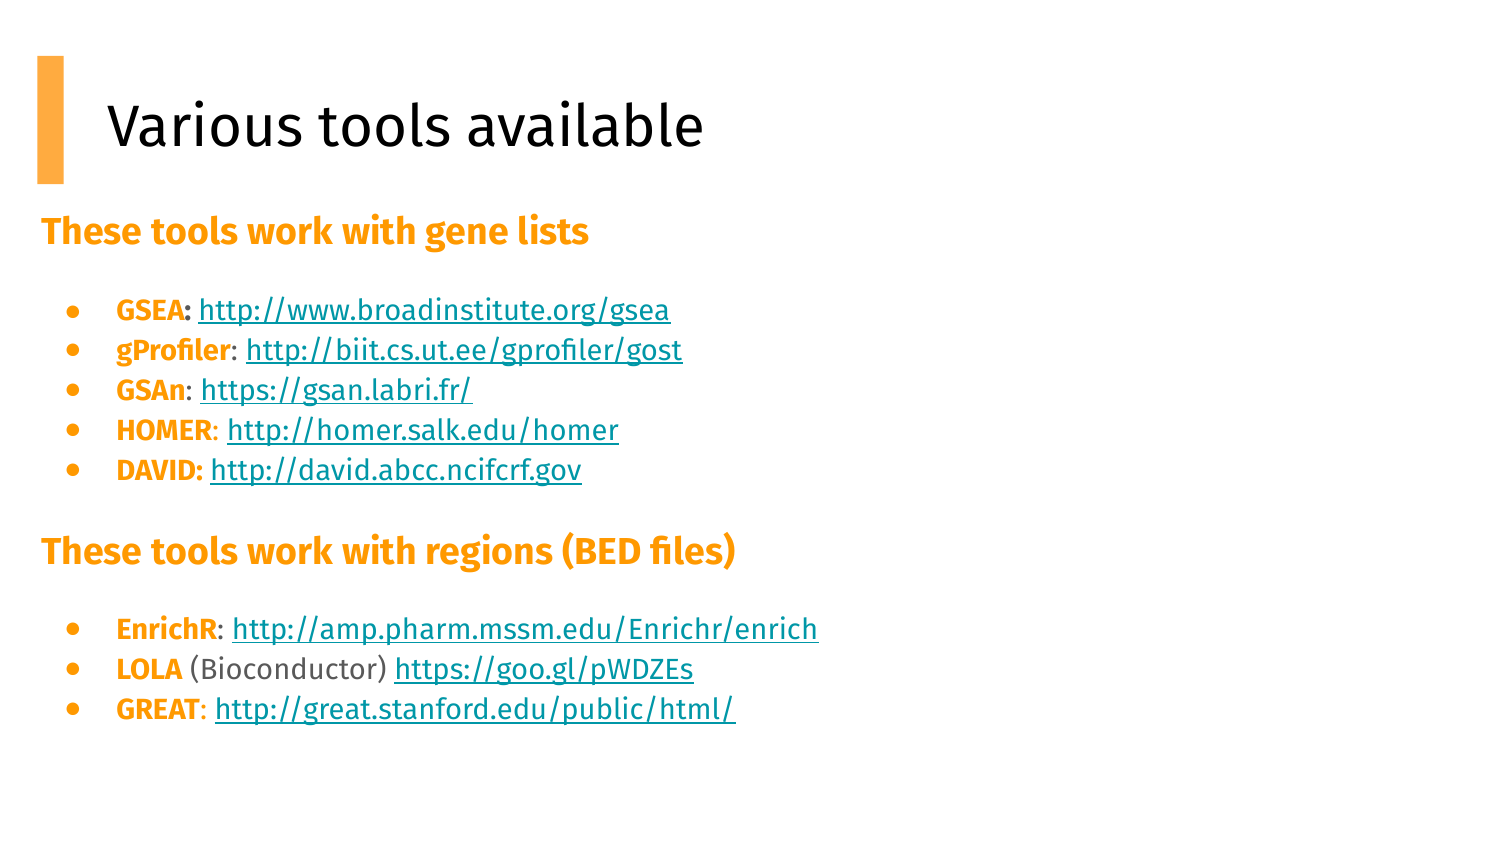

# Various tools available
These tools work with gene lists
GSEA: http://www.broadinstitute.org/gsea
gProfiler: http://biit.cs.ut.ee/gprofiler/gost
GSAn: https://gsan.labri.fr/
HOMER: http://homer.salk.edu/homer
DAVID: http://david.abcc.ncifcrf.gov
These tools work with regions (BED files)
EnrichR: http://amp.pharm.mssm.edu/Enrichr/enrich
LOLA (Bioconductor) https://goo.gl/pWDZEs
GREAT: http://great.stanford.edu/public/html/